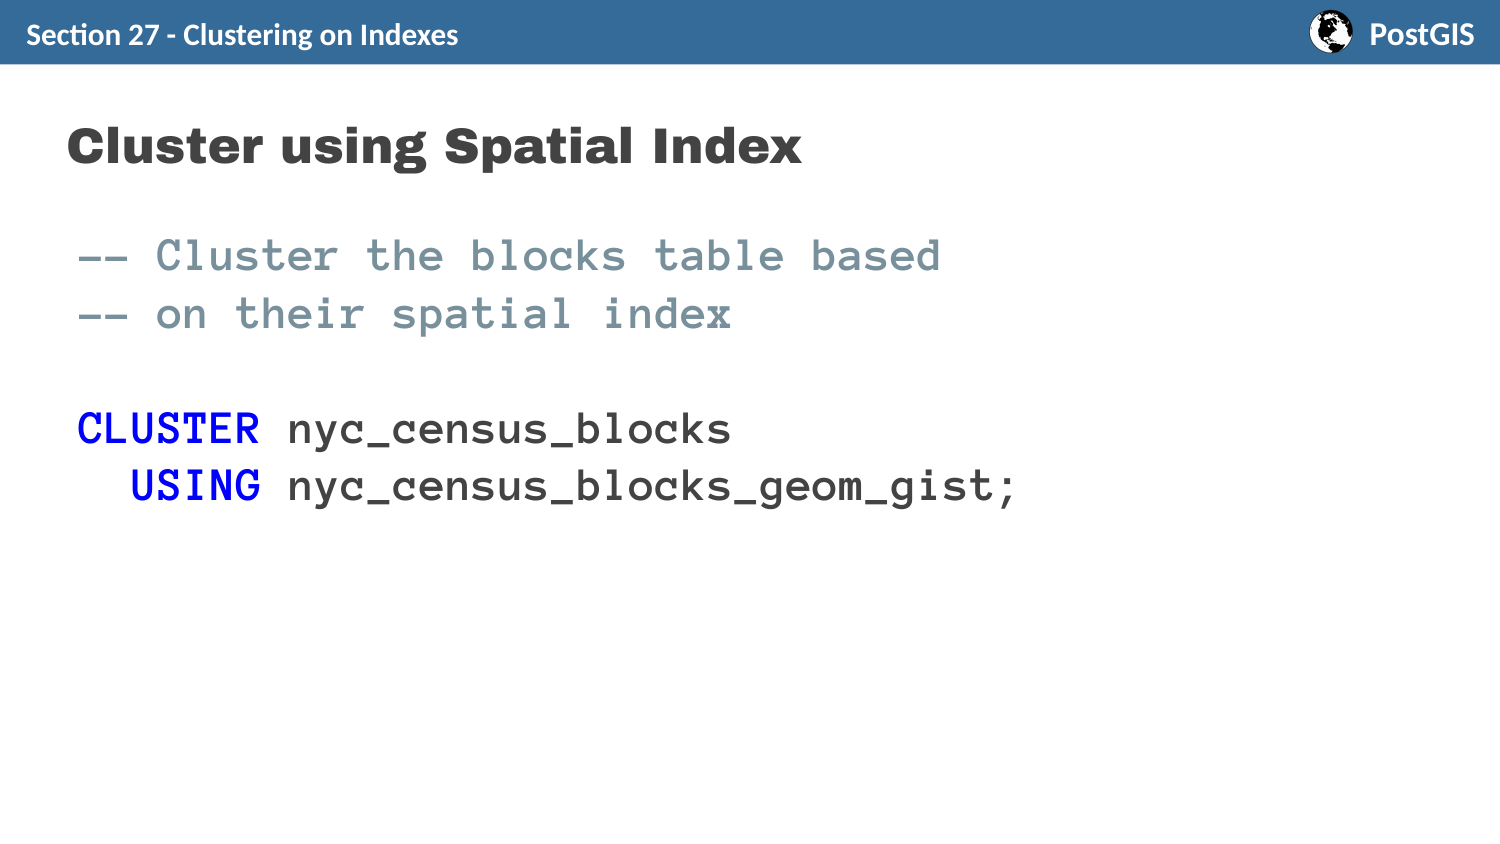

Section 27 - Clustering on Indexes
# Cluster using Spatial Index
-- Cluster the blocks table based
-- on their spatial index
CLUSTER nyc_census_blocks
  USING nyc_census_blocks_geom_gist;